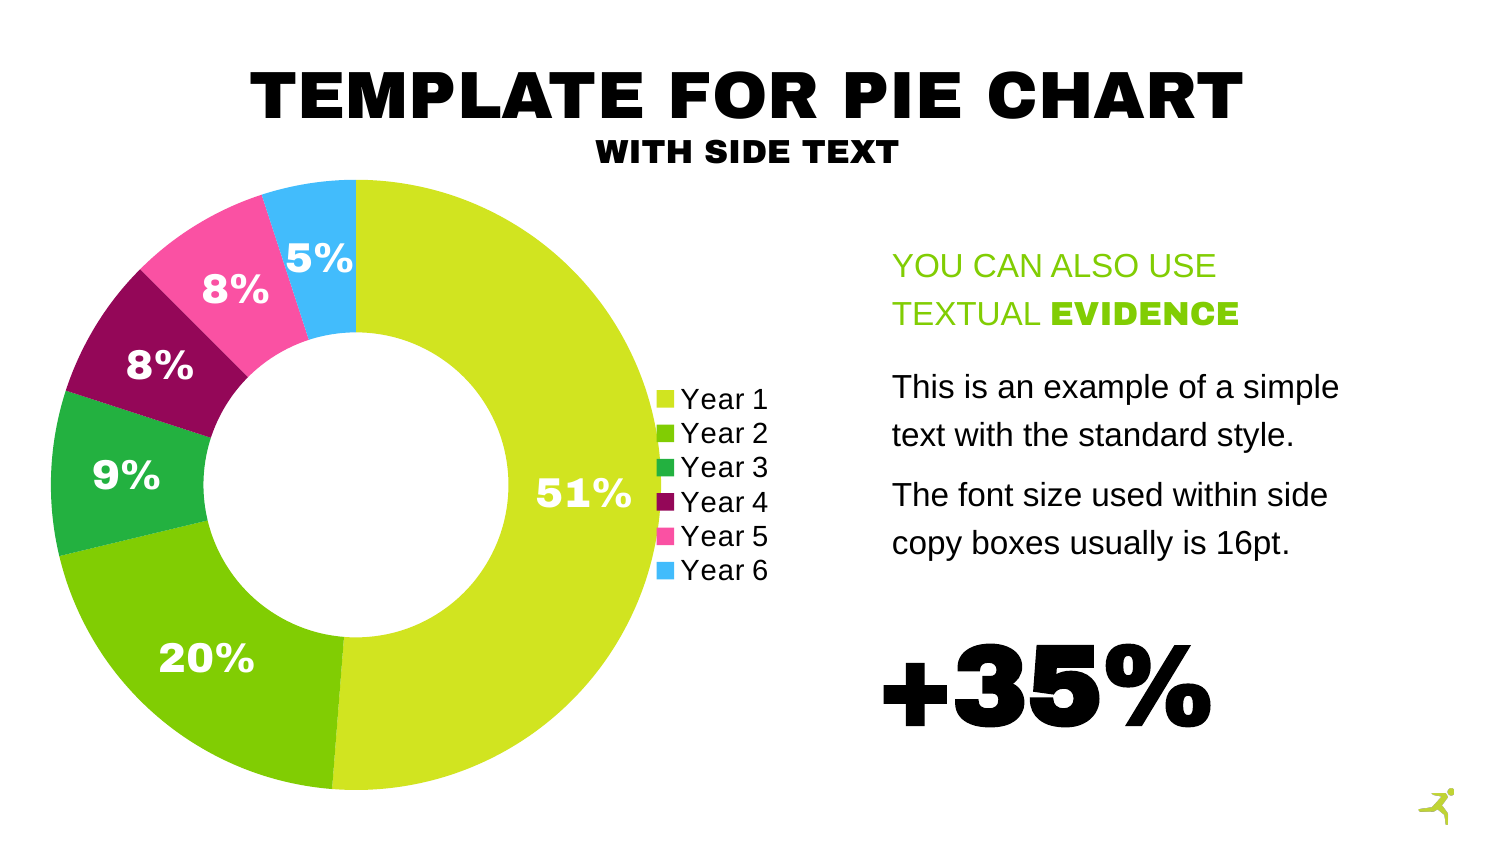

# TEMPLATE FOR pie chart
With side text

### Chart

| Category | Sales |
|---|---|
| Year 1 | 8.200000000000001 |
| Year 2 | 3.2 |
| Year 3 | 1.4 |
| Year 4 | 1.2 |
| Year 5 | 1.2 |
| Year 6 | 0.8 |
YOU CAN ALSO USE TEXTUAL EVIDENCE
This is an example of a simple text with the standard style.
The font size used within side copy boxes usually is 16pt.

+35%